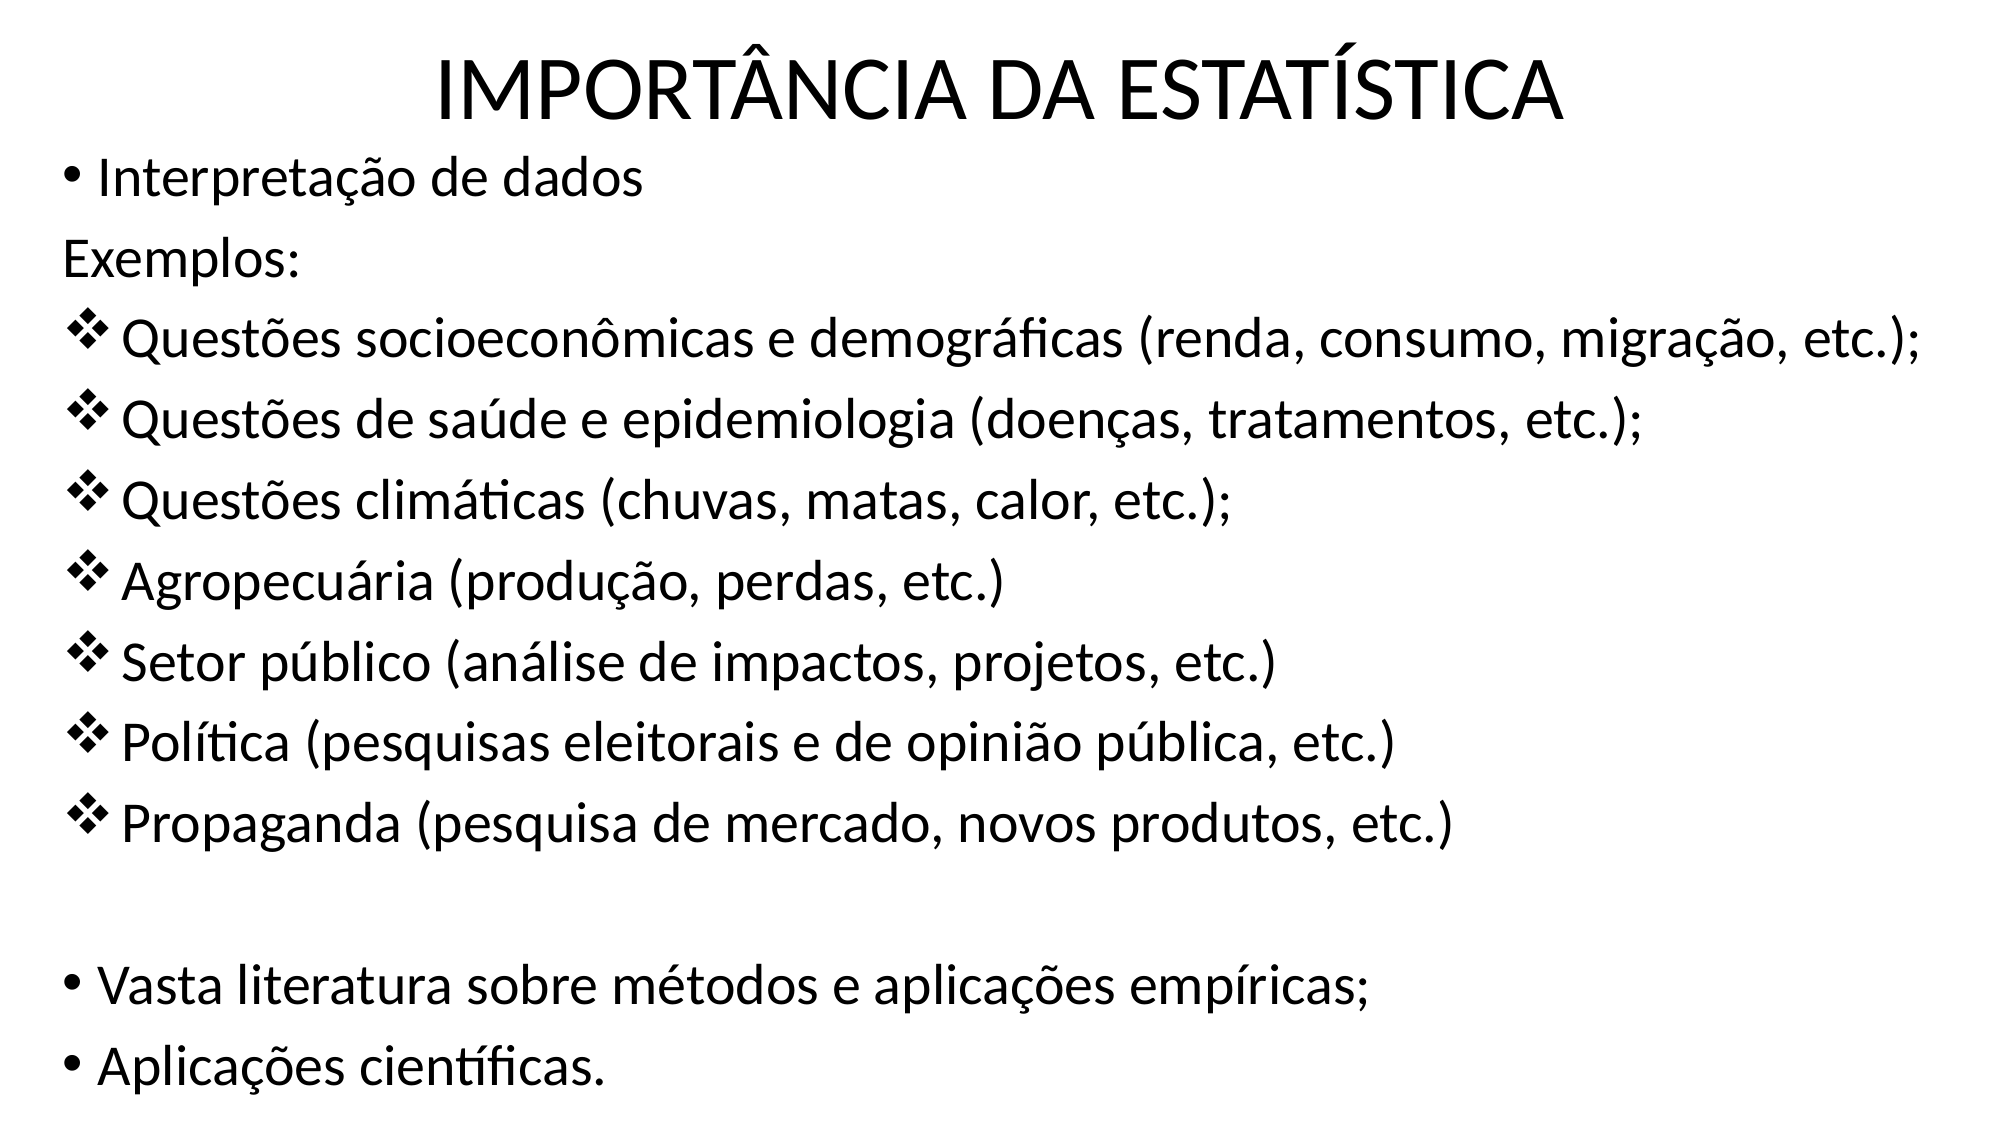

# IMPORTÂNCIA DA ESTATÍSTICA
Interpretação de dados
Exemplos:
 Questões socioeconômicas e demográficas (renda, consumo, migração, etc.);
 Questões de saúde e epidemiologia (doenças, tratamentos, etc.);
 Questões climáticas (chuvas, matas, calor, etc.);
 Agropecuária (produção, perdas, etc.)
 Setor público (análise de impactos, projetos, etc.)
 Política (pesquisas eleitorais e de opinião pública, etc.)
 Propaganda (pesquisa de mercado, novos produtos, etc.)

Vasta literatura sobre métodos e aplicações empíricas;
Aplicações científicas.